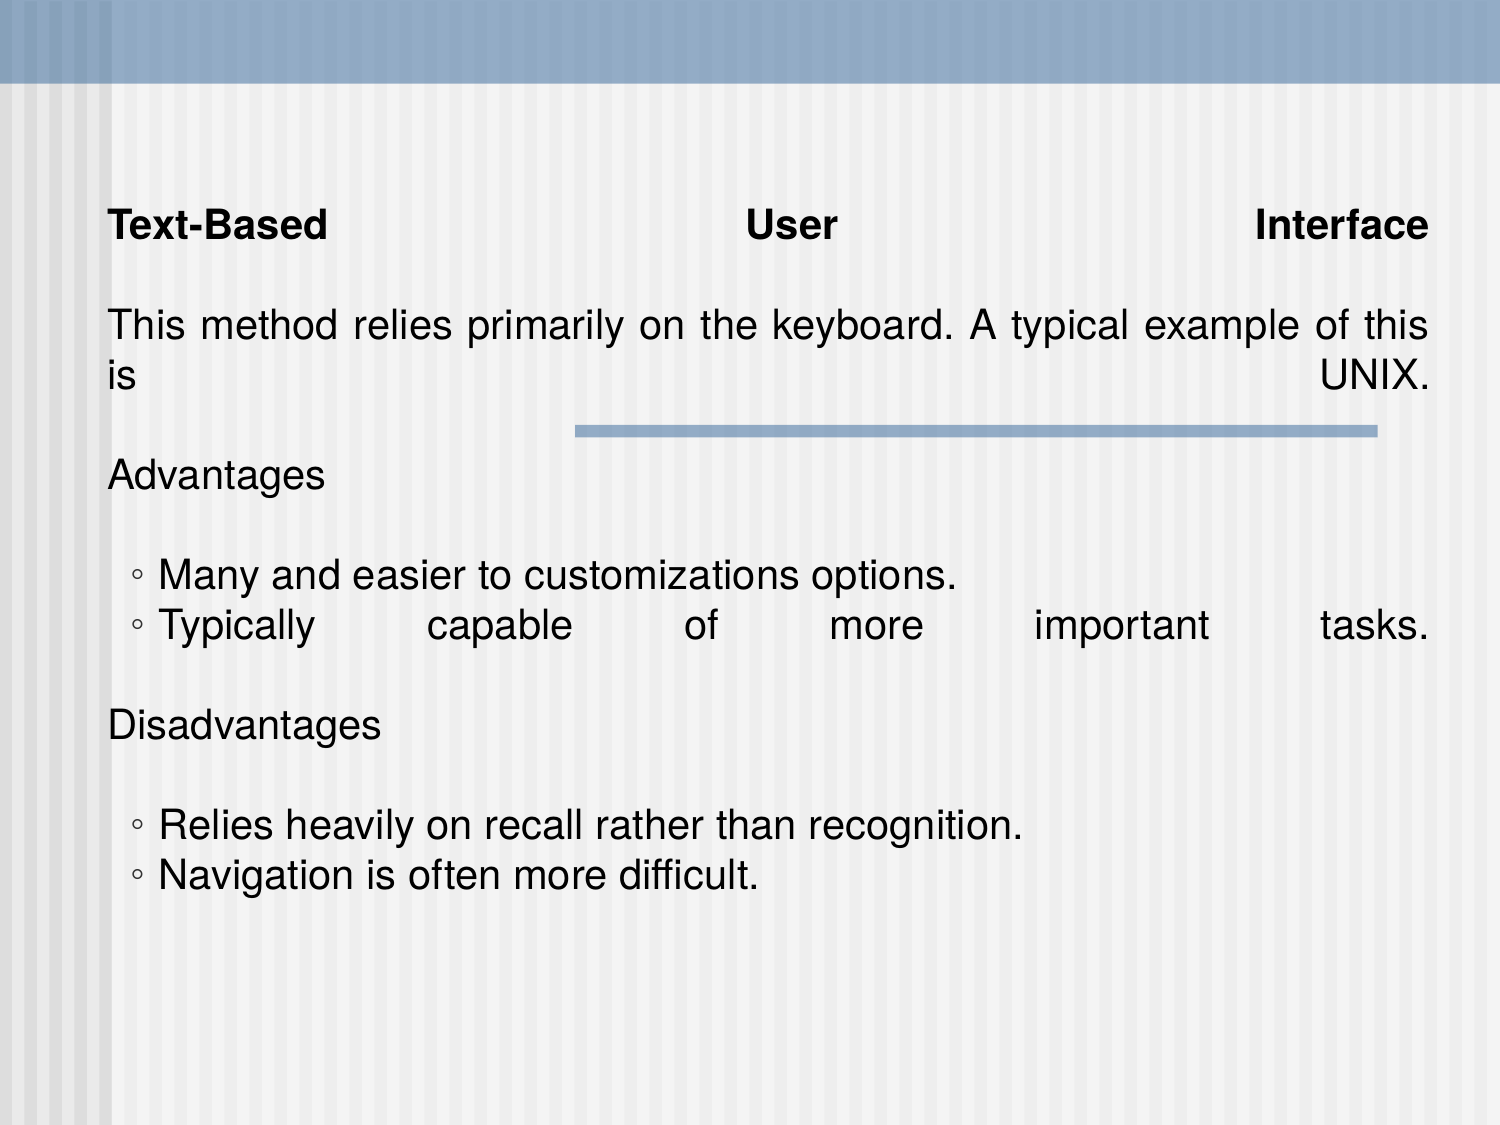

Text-Based User Interface
This method relies primarily on the keyboard. A typical example of this is UNIX.
Advantages
Many and easier to customizations options.
Typically capable of more important tasks.
Disadvantages
Relies heavily on recall rather than recognition.
Navigation is often more difficult.
3